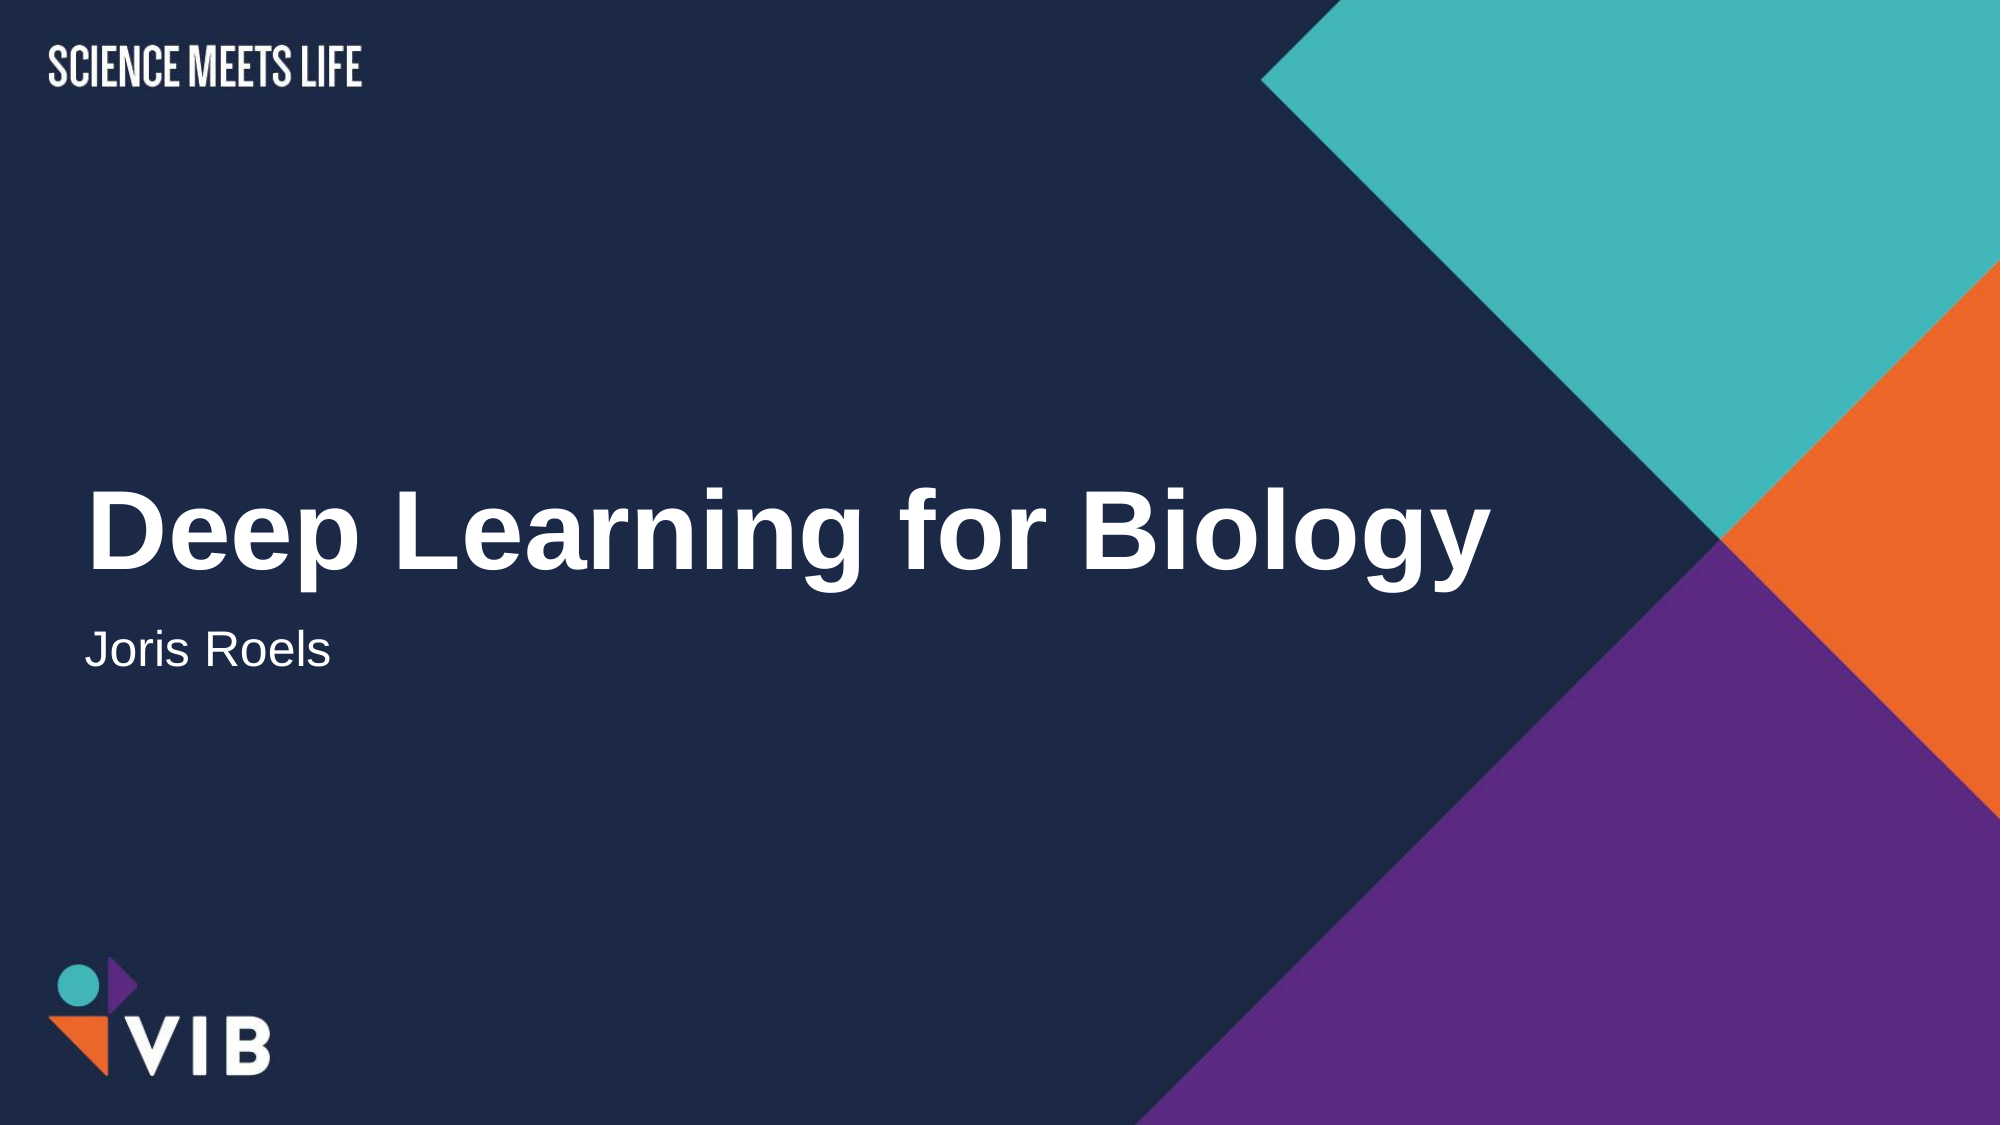

# Deep Learning for Biology
Joris Roels